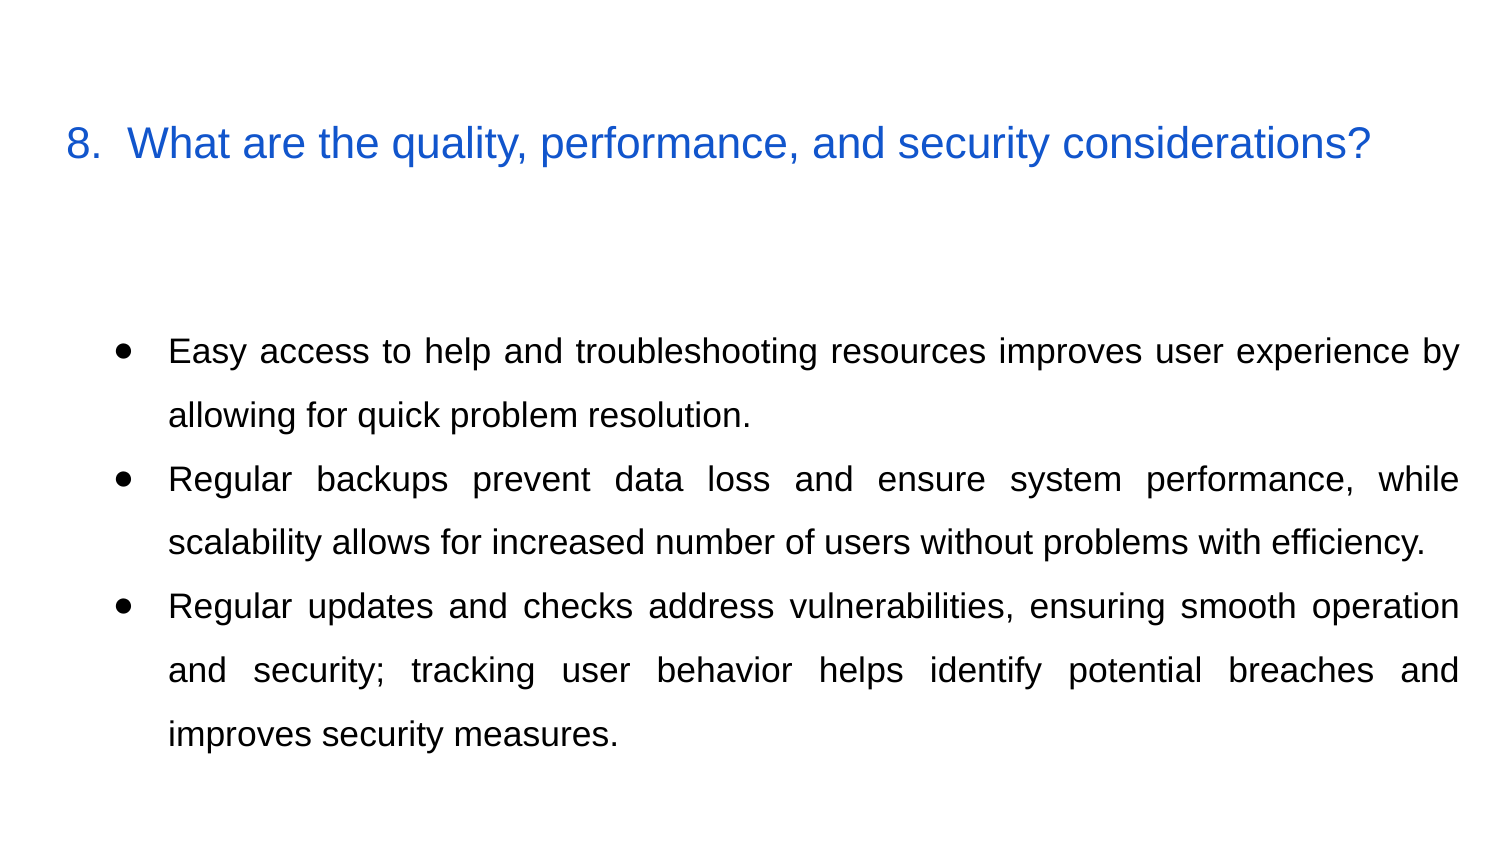

# 8.  What are the quality, performance, and security considerations?
Easy access to help and troubleshooting resources improves user experience by allowing for quick problem resolution.
Regular backups prevent data loss and ensure system performance, while scalability allows for increased number of users without problems with efficiency.
Regular updates and checks address vulnerabilities, ensuring smooth operation and security; tracking user behavior helps identify potential breaches and improves security measures.